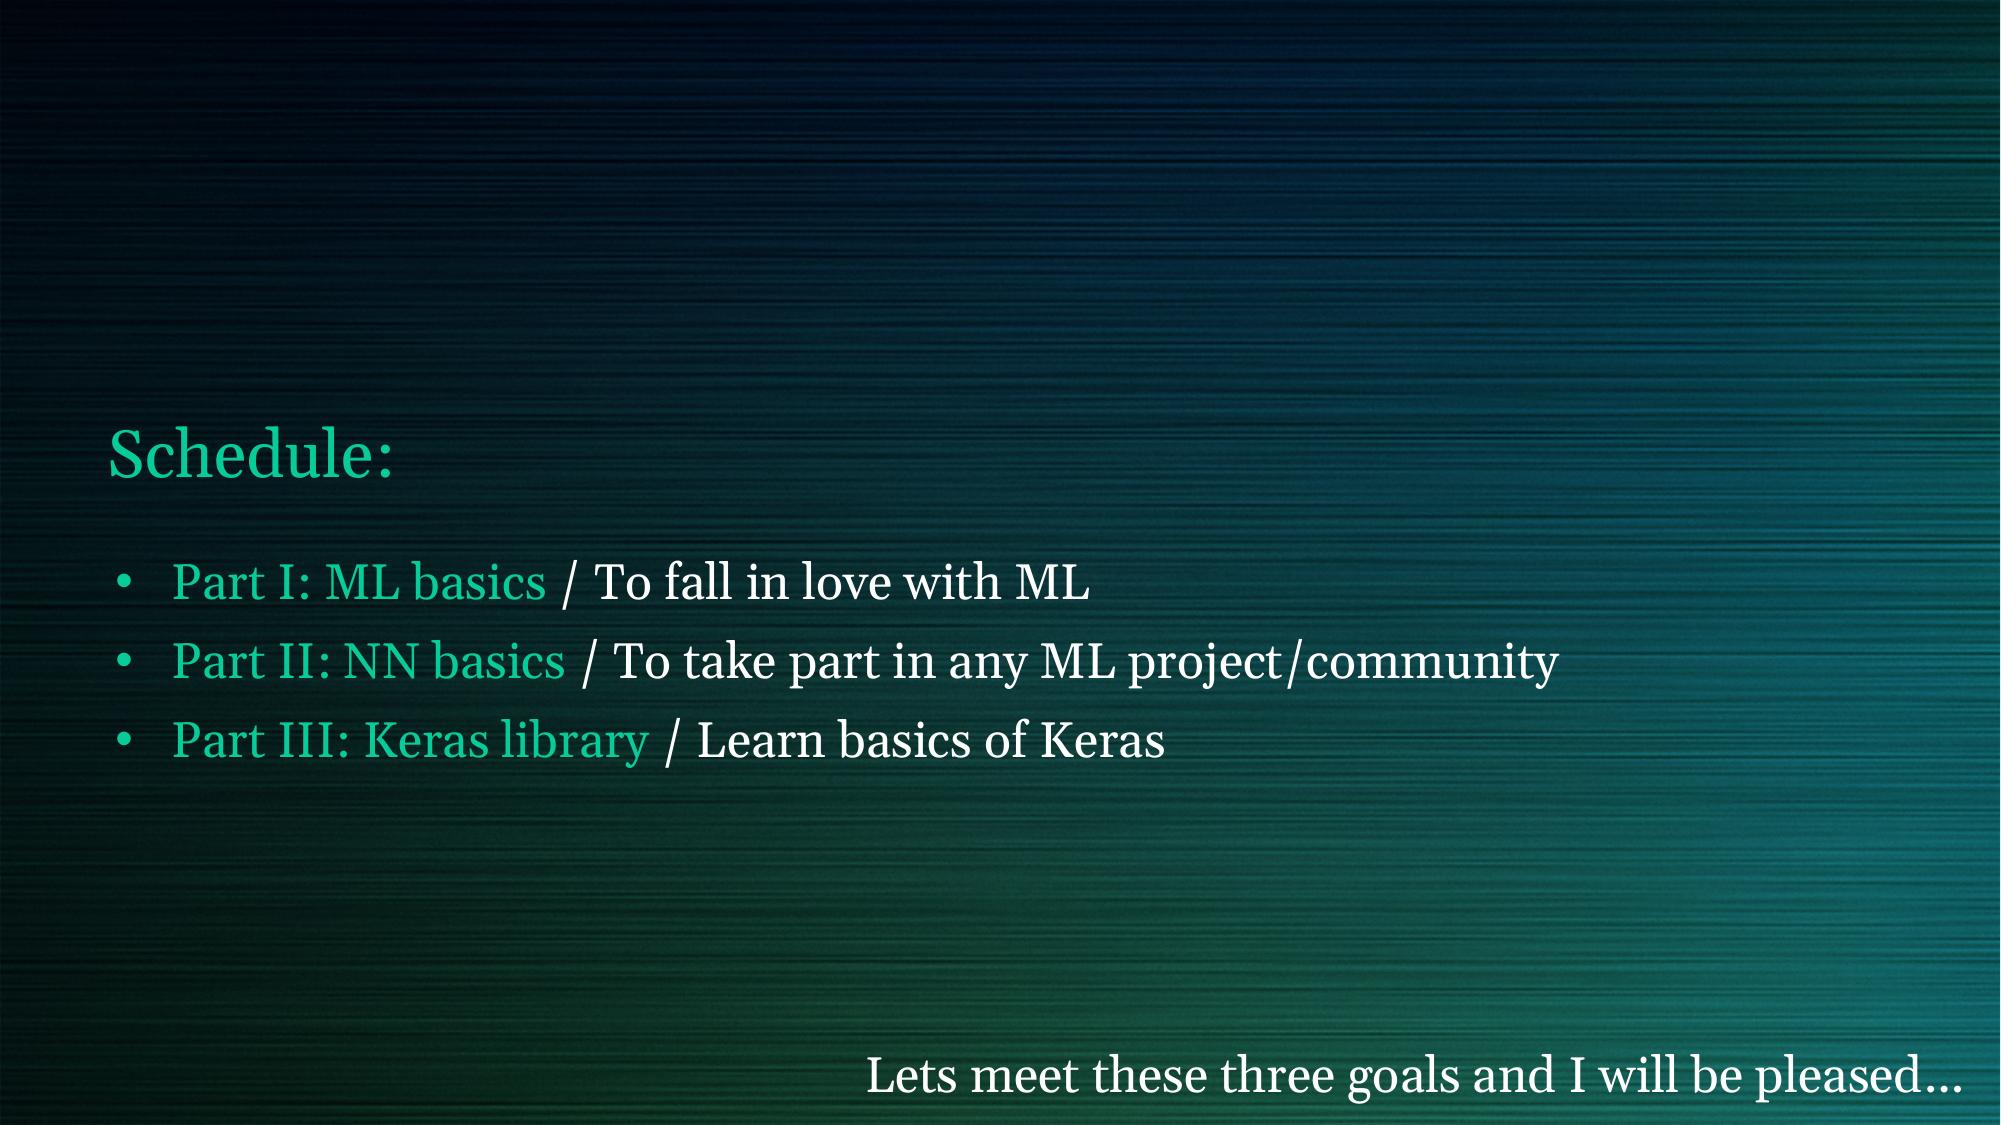

# Schedule:
Part I: ML basics / To fall in love with ML
Part II: NN basics / To take part in any ML project/community
Part III: Keras library / Learn basics of Keras

Lets meet these three goals and I will be pleased…